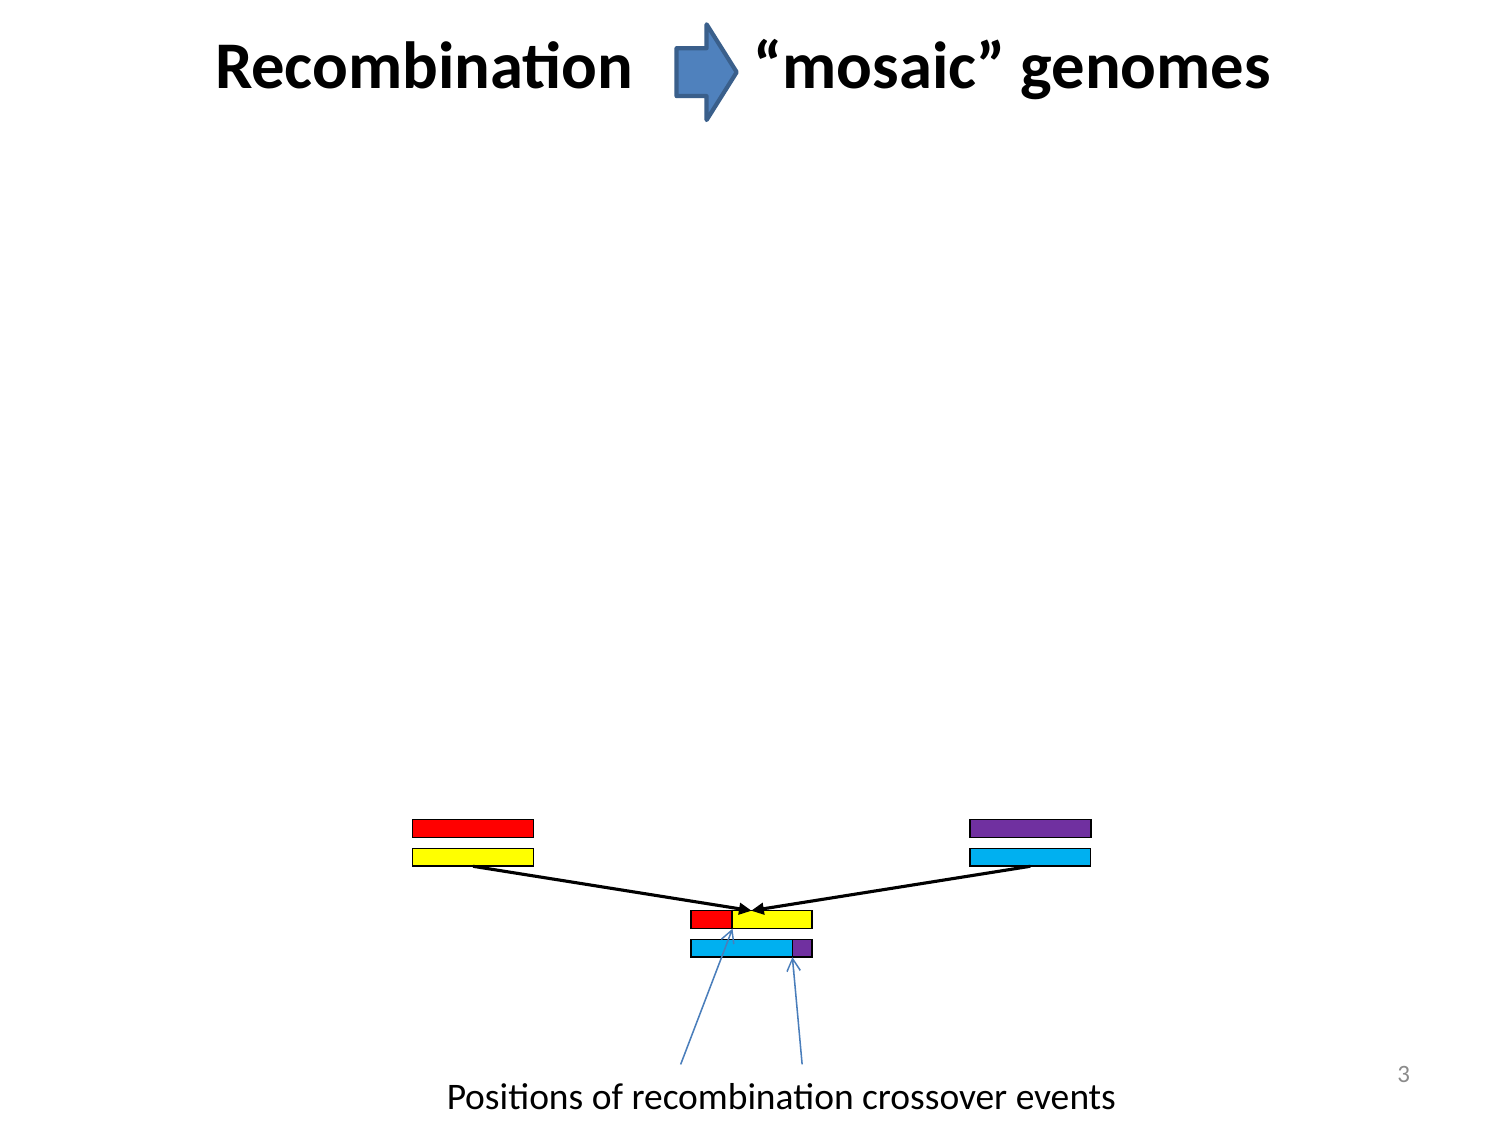

Recombination        “mosaic” genomes

3
Positions of recombination crossover events